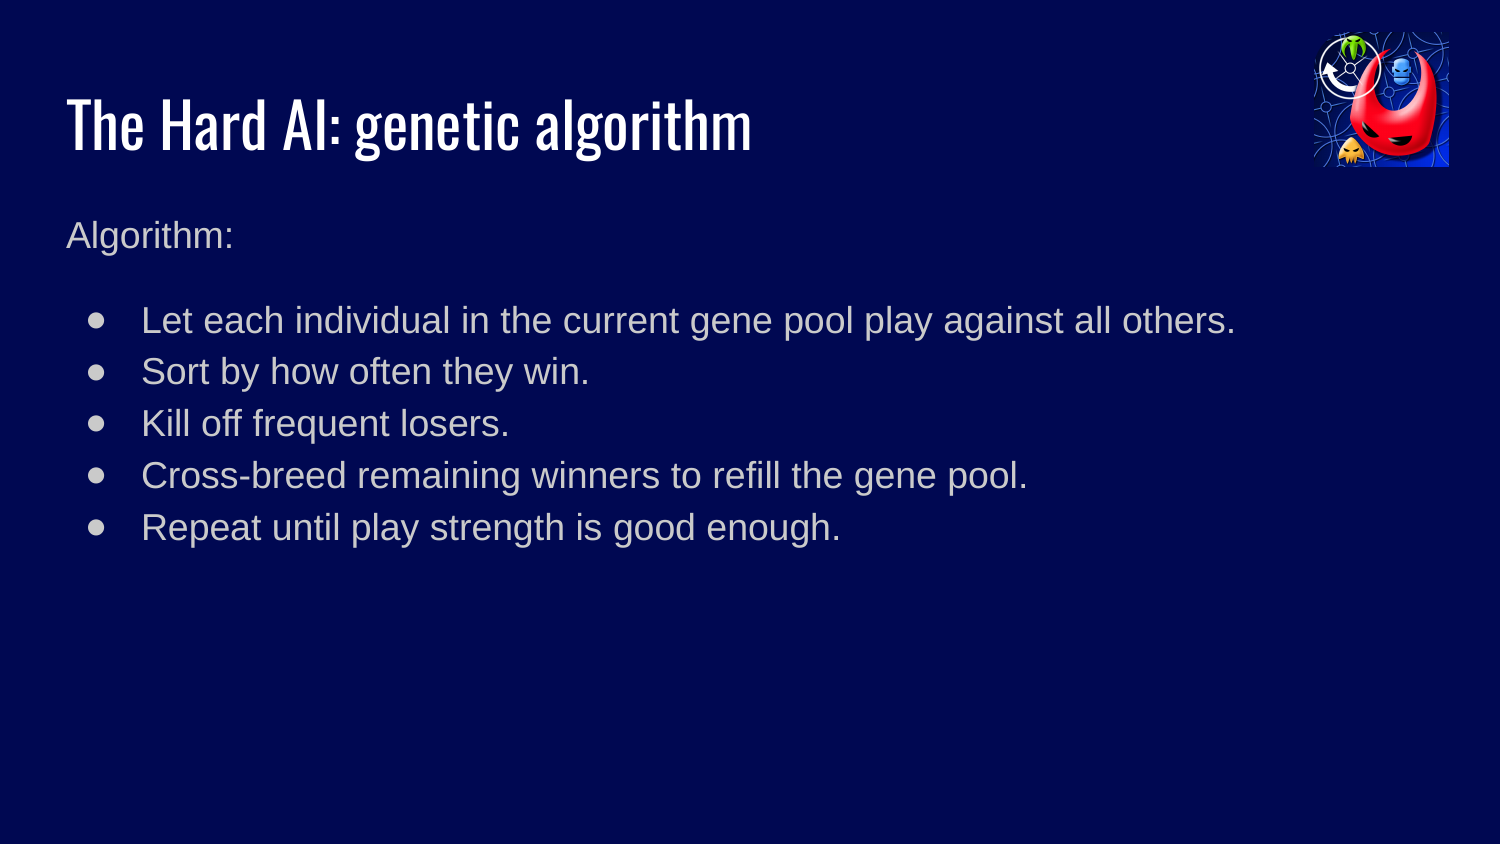

# The Hard AI: genetic algorithm
Algorithm:
Let each individual in the current gene pool play against all others.
Sort by how often they win.
Kill off frequent losers.
Cross-breed remaining winners to refill the gene pool.
Repeat until play strength is good enough.